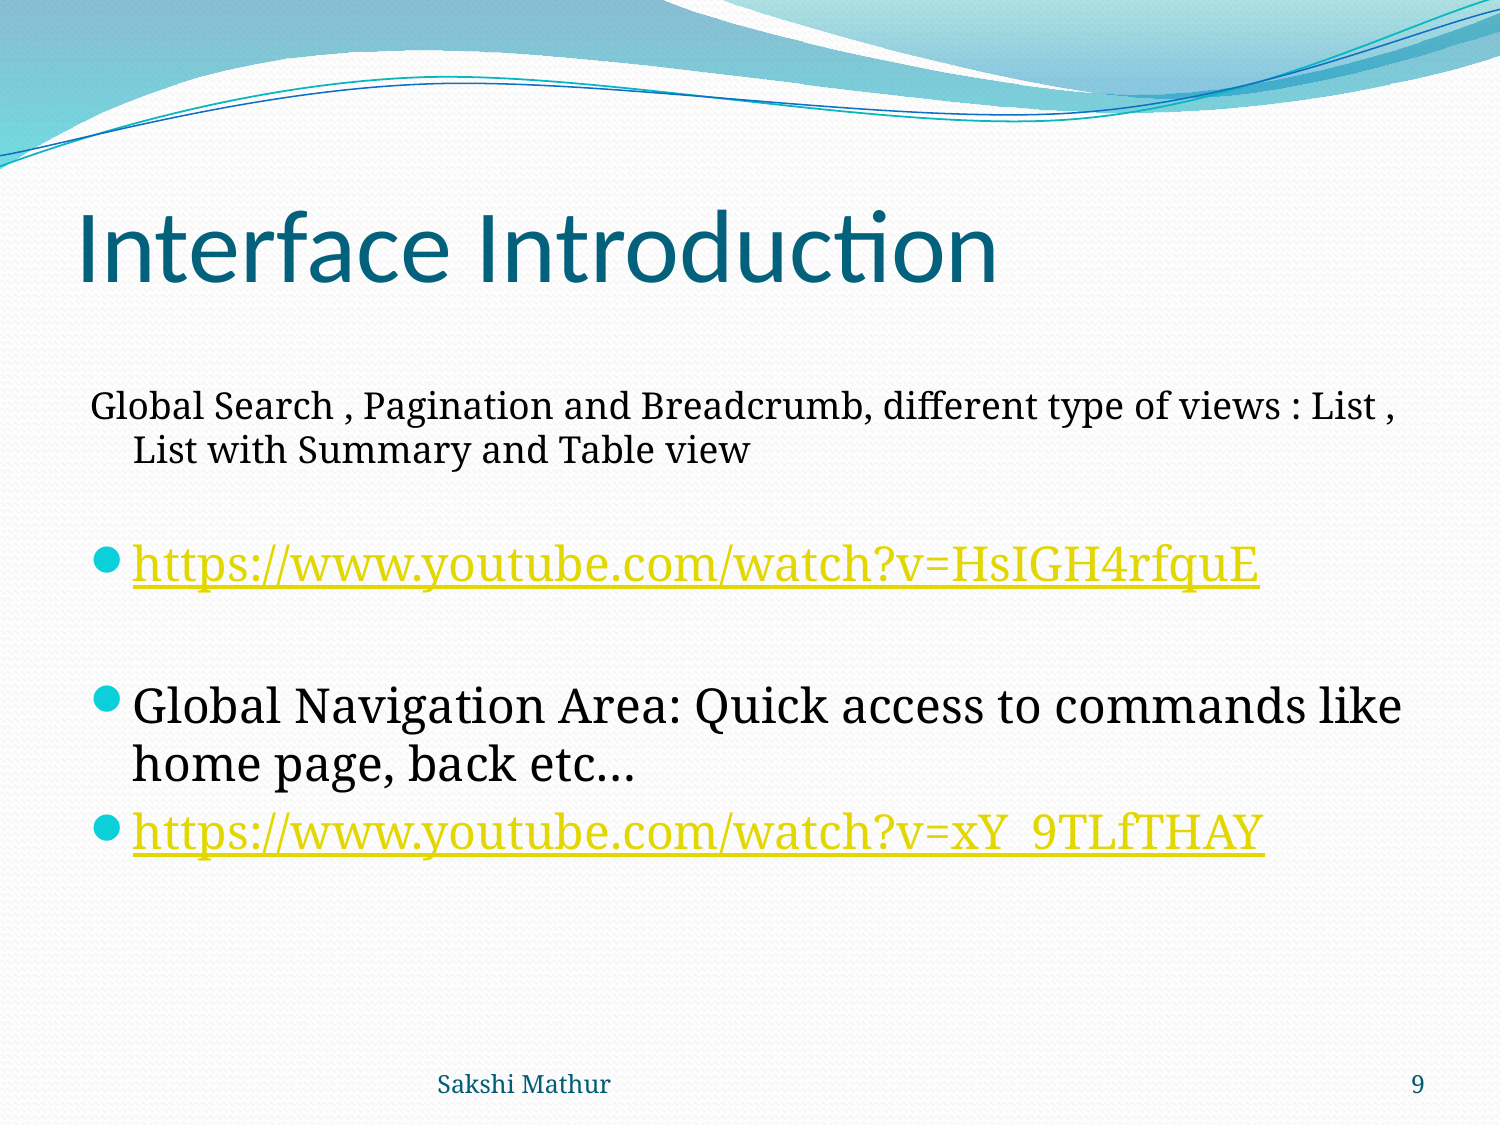

# Interface Introduction
Global Search , Pagination and Breadcrumb, different type of views : List , List with Summary and Table view

https://www.youtube.com/watch?v=HsIGH4rfquE

Global Navigation Area: Quick access to commands like home page, back etc…
https://www.youtube.com/watch?v=xY_9TLfTHAY

Sakshi Mathur
9